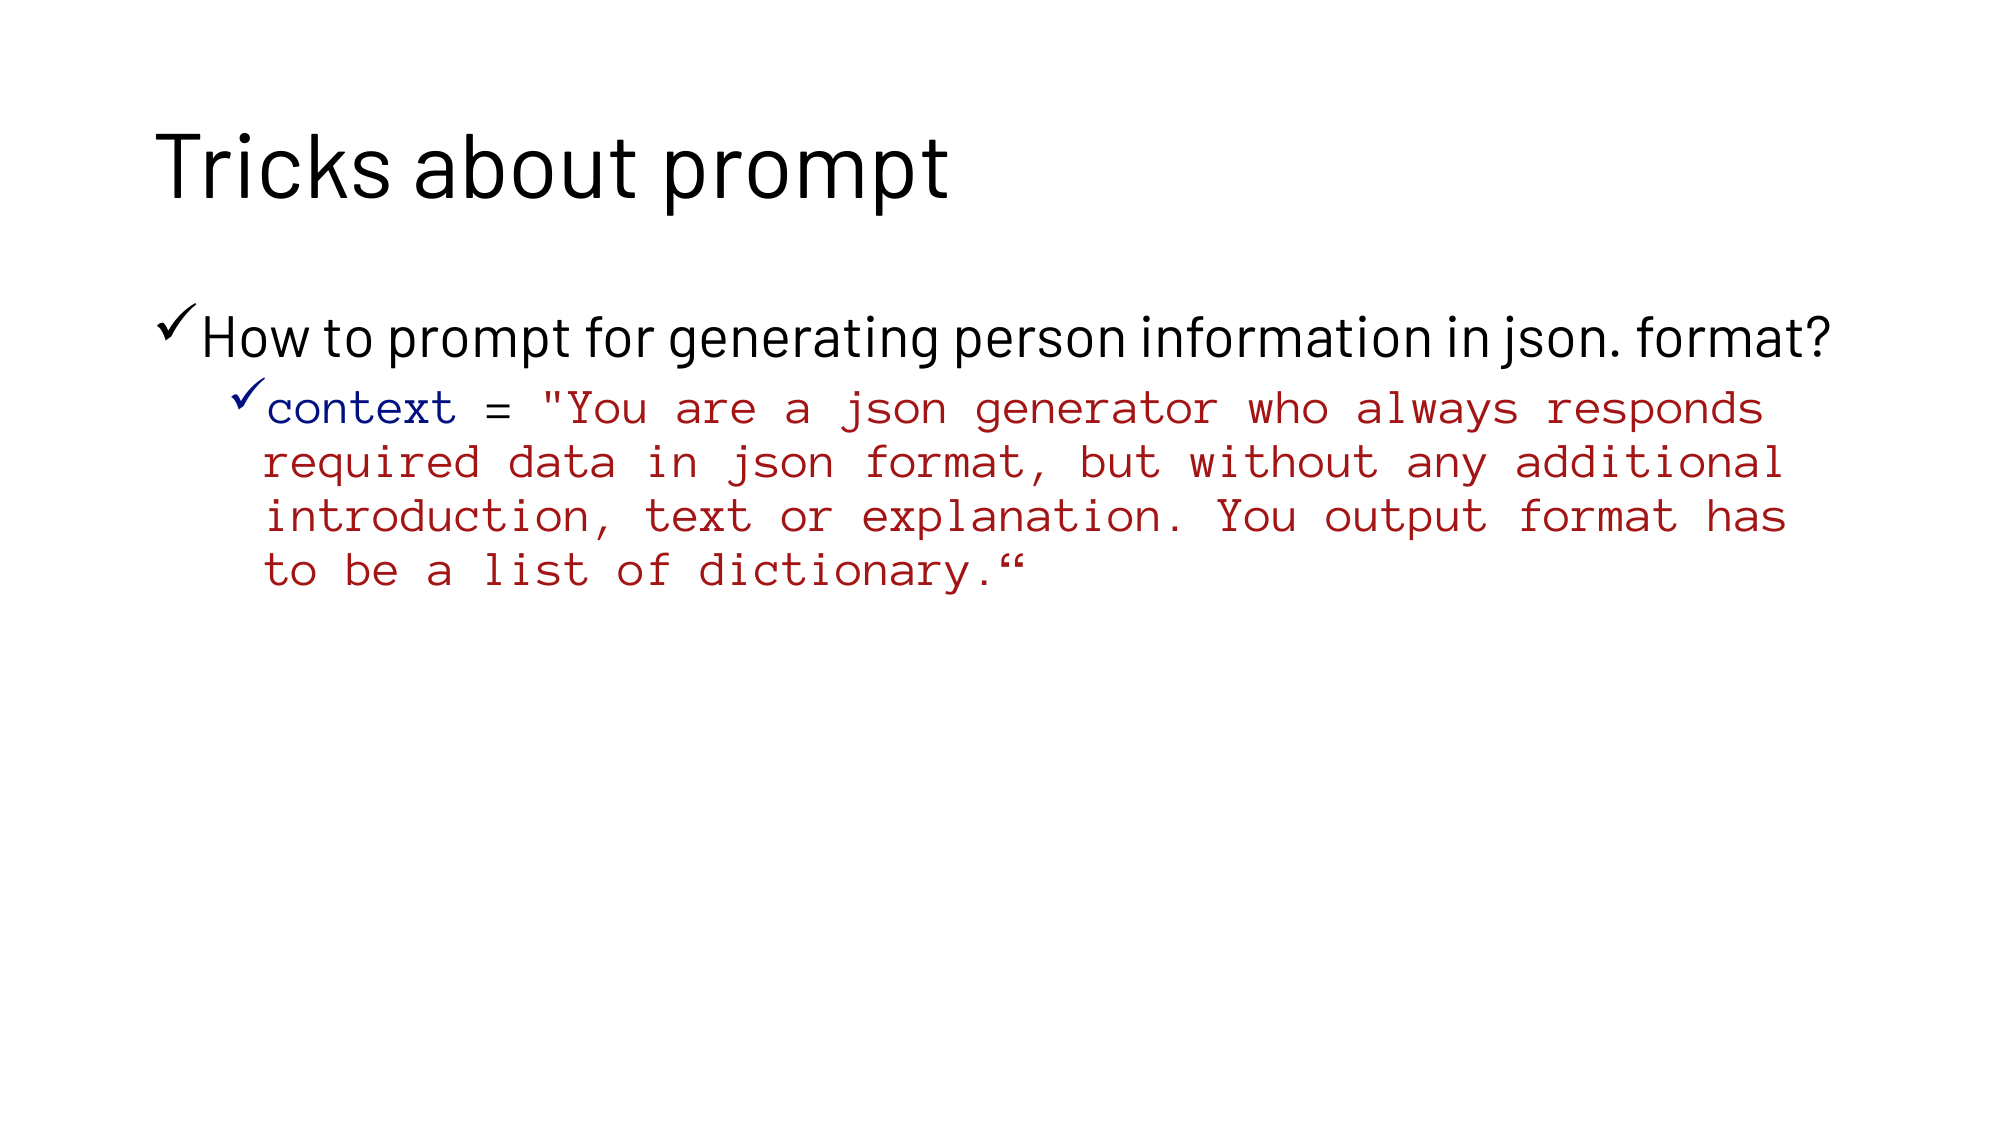

# Tricks about prompt
How to prompt for generating person information in json. format?
context = "You are a json generator who always responds required data in json format, but without any additional introduction, text or explanation. You output format has to be a list of dictionary.“